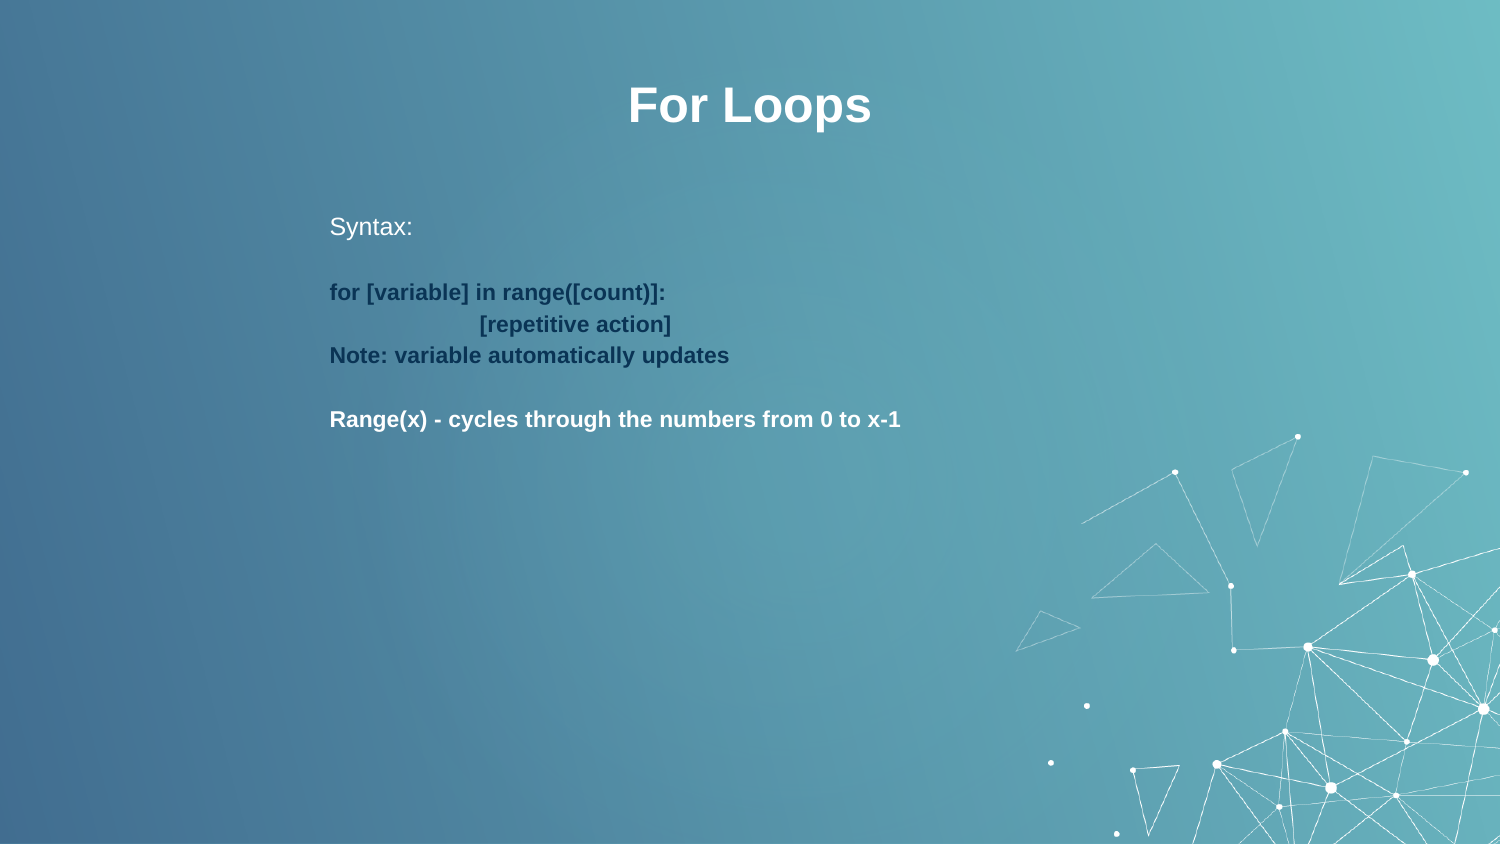

# For Loops
Syntax:
for [variable] in range([count)]:
	[repetitive action]
Note: variable automatically updates

Range(x) - cycles through the numbers from 0 to x-1